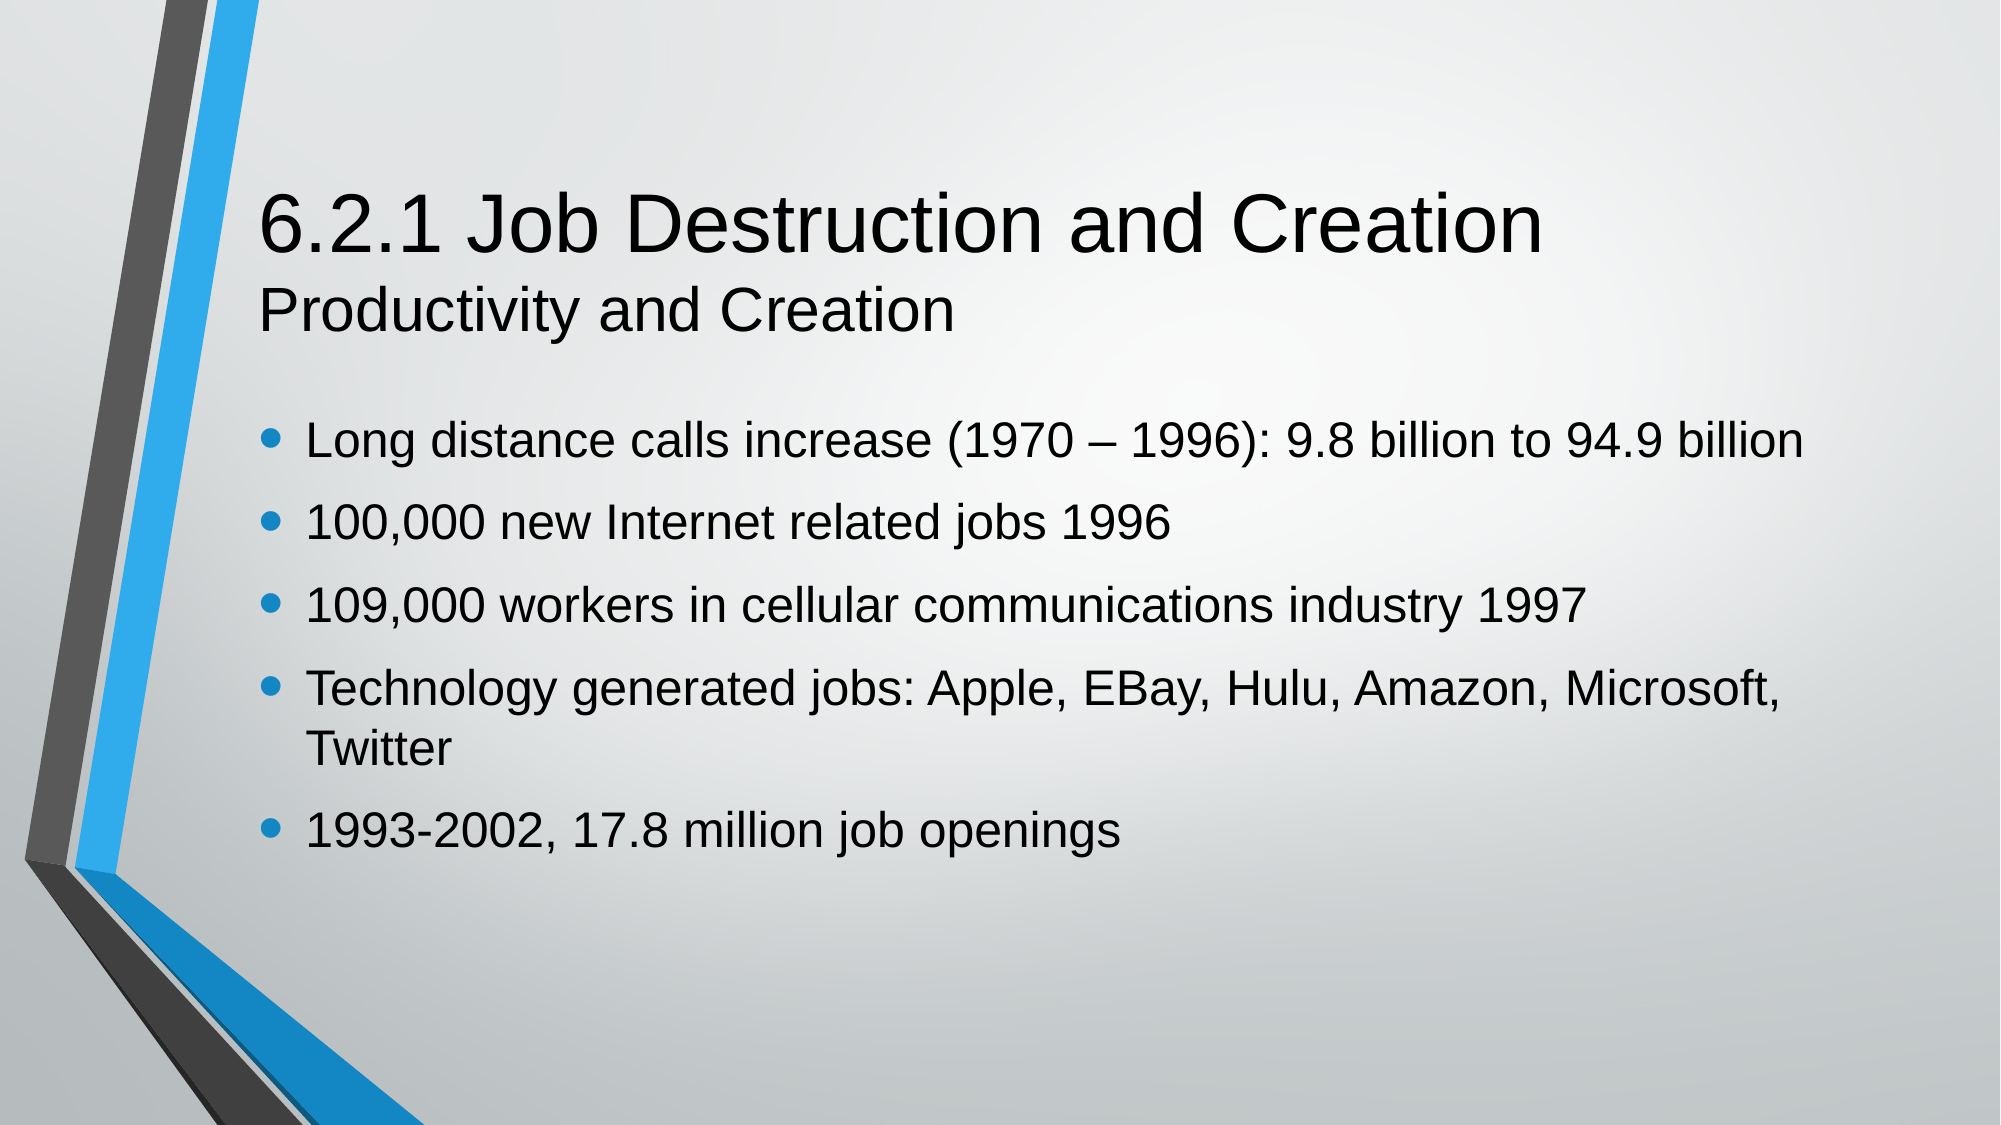

# 6.2.1 Job Destruction and Creation Productivity and Creation
Long distance calls increase (1970 – 1996): 9.8 billion to 94.9 billion
100,000 new Internet related jobs 1996
109,000 workers in cellular communications industry 1997
Technology generated jobs: Apple, EBay, Hulu, Amazon, Microsoft, Twitter
1993-2002, 17.8 million job openings